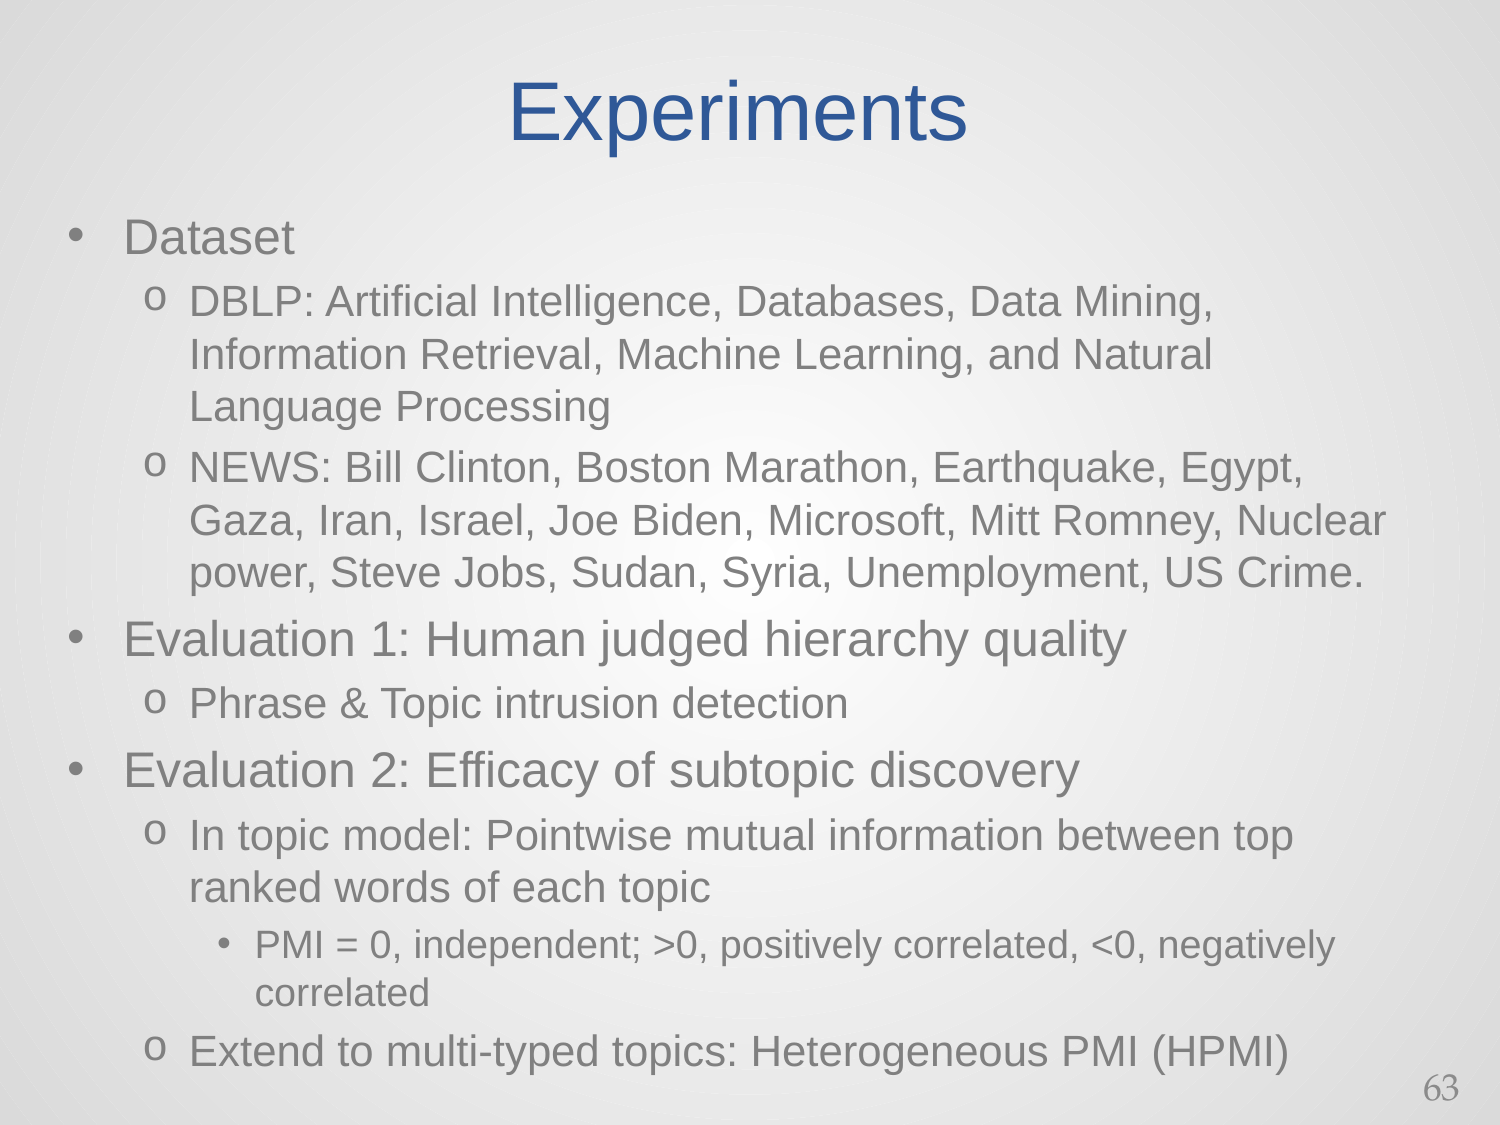

# Experiments
Dataset
DBLP: Artificial Intelligence, Databases, Data Mining, Information Retrieval, Machine Learning, and Natural Language Processing
NEWS: Bill Clinton, Boston Marathon, Earthquake, Egypt, Gaza, Iran, Israel, Joe Biden, Microsoft, Mitt Romney, Nuclear power, Steve Jobs, Sudan, Syria, Unemployment, US Crime.
Evaluation 1: Human judged hierarchy quality
Phrase & Topic intrusion detection
Evaluation 2: Efficacy of subtopic discovery
In topic model: Pointwise mutual information between top ranked words of each topic
PMI = 0, independent; >0, positively correlated, <0, negatively correlated
Extend to multi-typed topics: Heterogeneous PMI (HPMI)

63